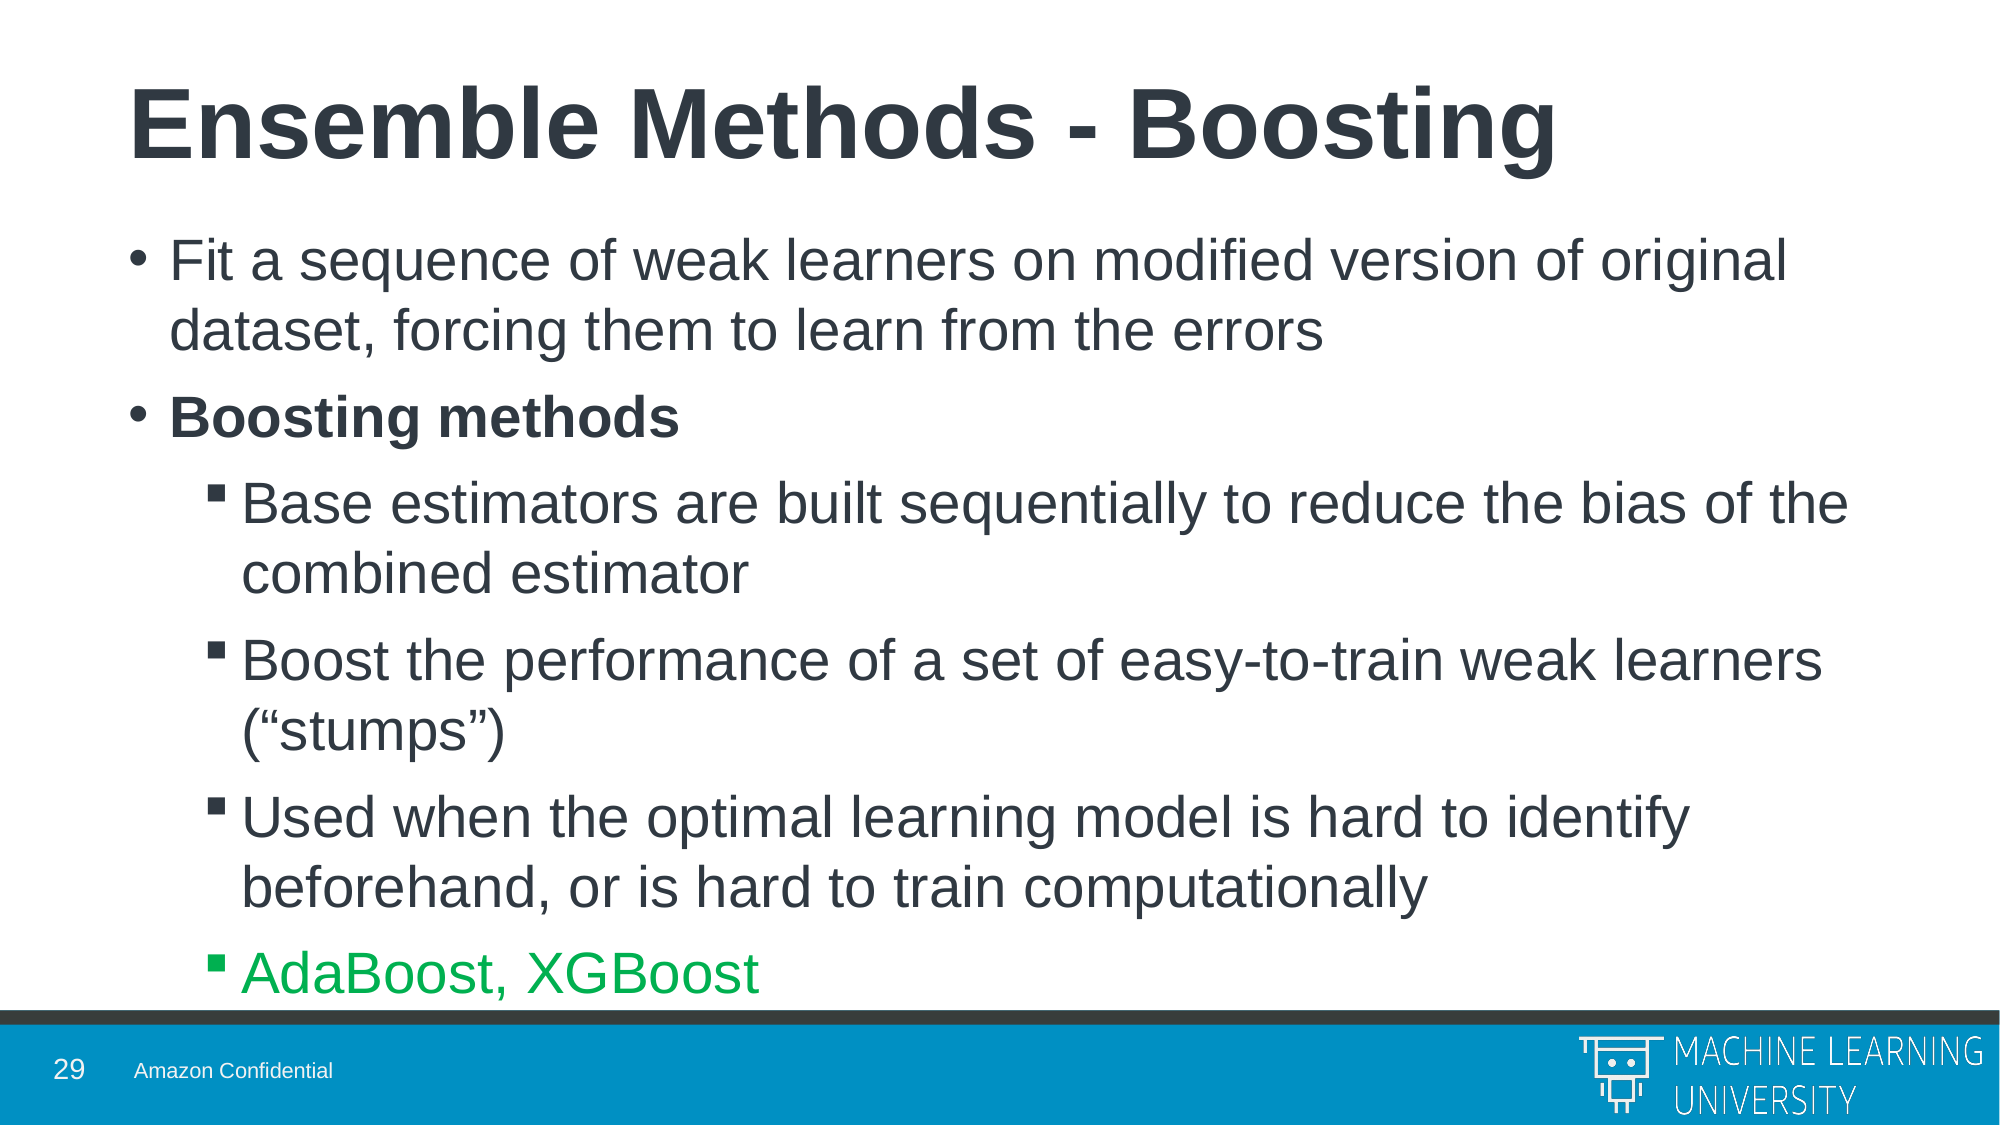

# Ensemble Methods - Boosting
Fit a sequence of weak learners on modified version of original dataset, forcing them to learn from the errors
Boosting methods
Base estimators are built sequentially to reduce the bias of the combined estimator
Boost the performance of a set of easy-to-train weak learners (“stumps”)
Used when the optimal learning model is hard to identify beforehand, or is hard to train computationally
AdaBoost, XGBoost